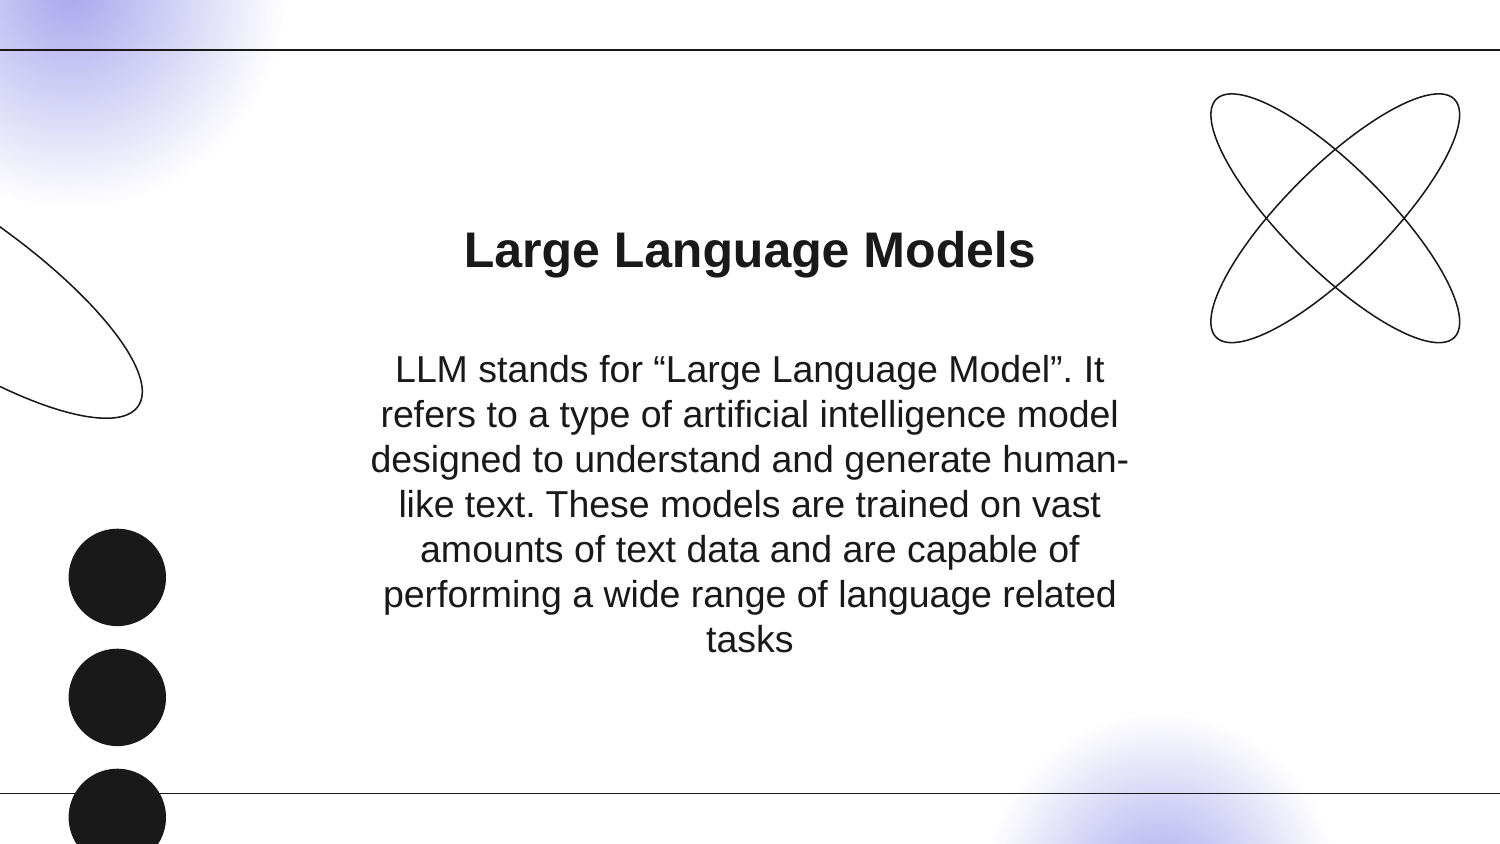

# Large Language Models
LLM stands for “Large Language Model”. It refers to a type of artificial intelligence model designed to understand and generate human-like text. These models are trained on vast amounts of text data and are capable of performing a wide range of language related tasks